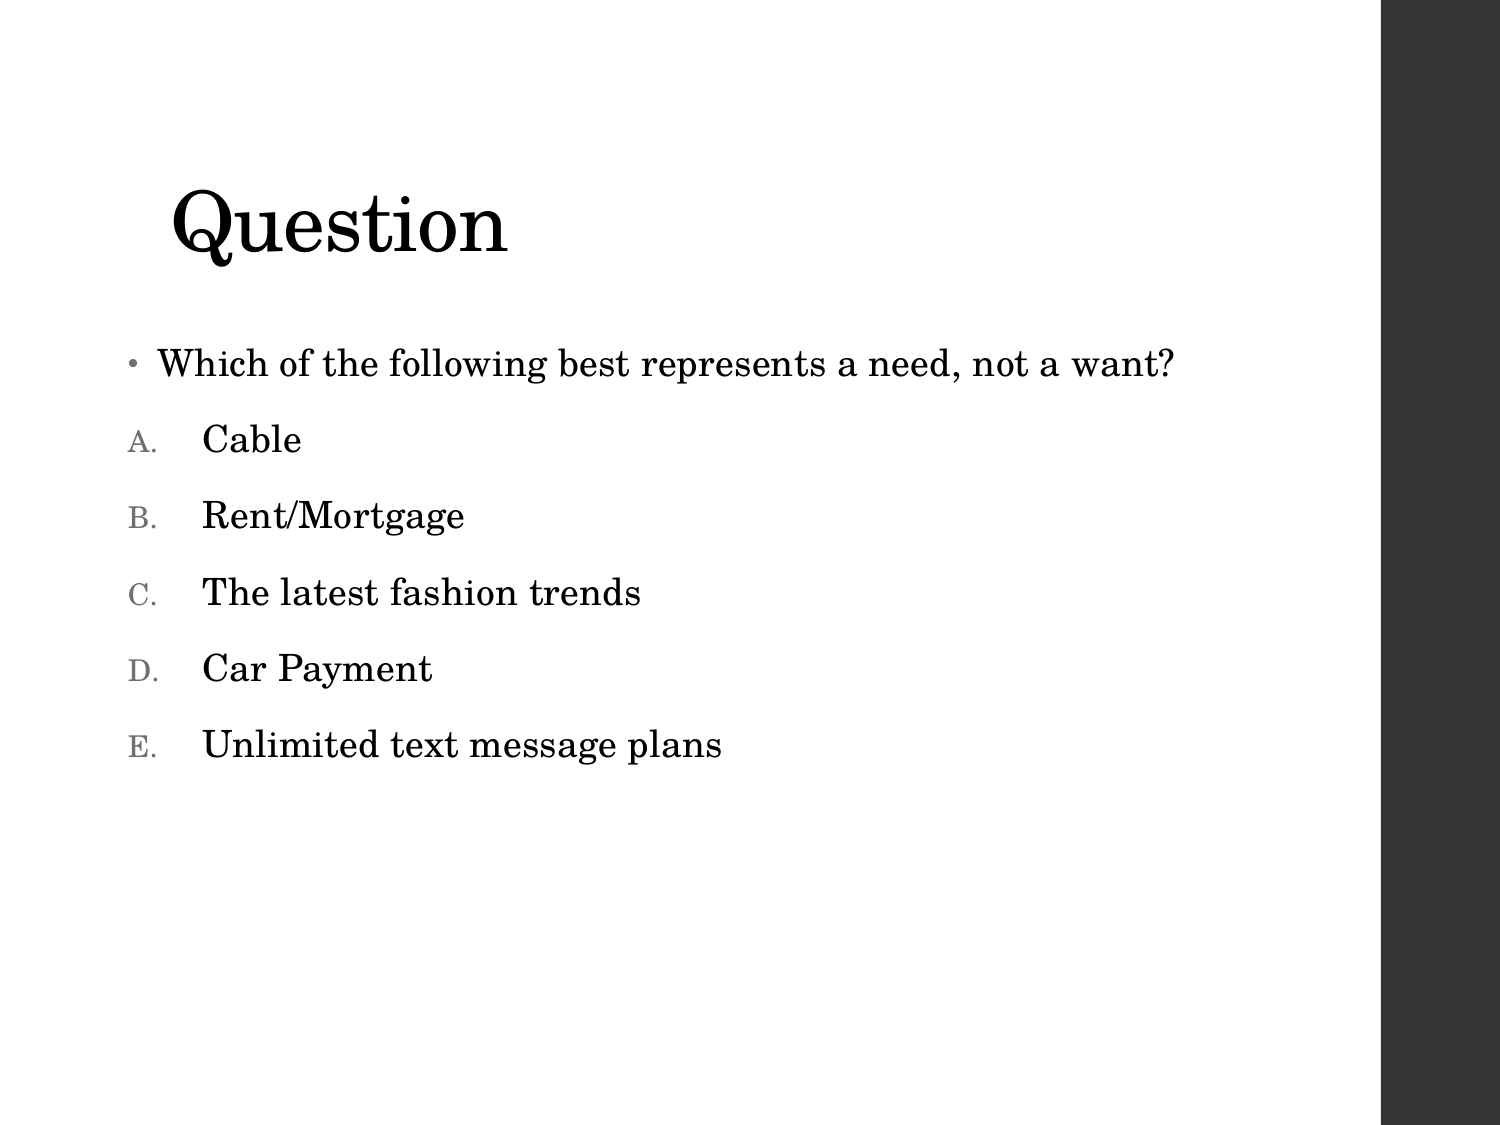

# Question
Which of the following best represents a need, not a want?
Cable
Rent/Mortgage
The latest fashion trends
Car Payment
Unlimited text message plans